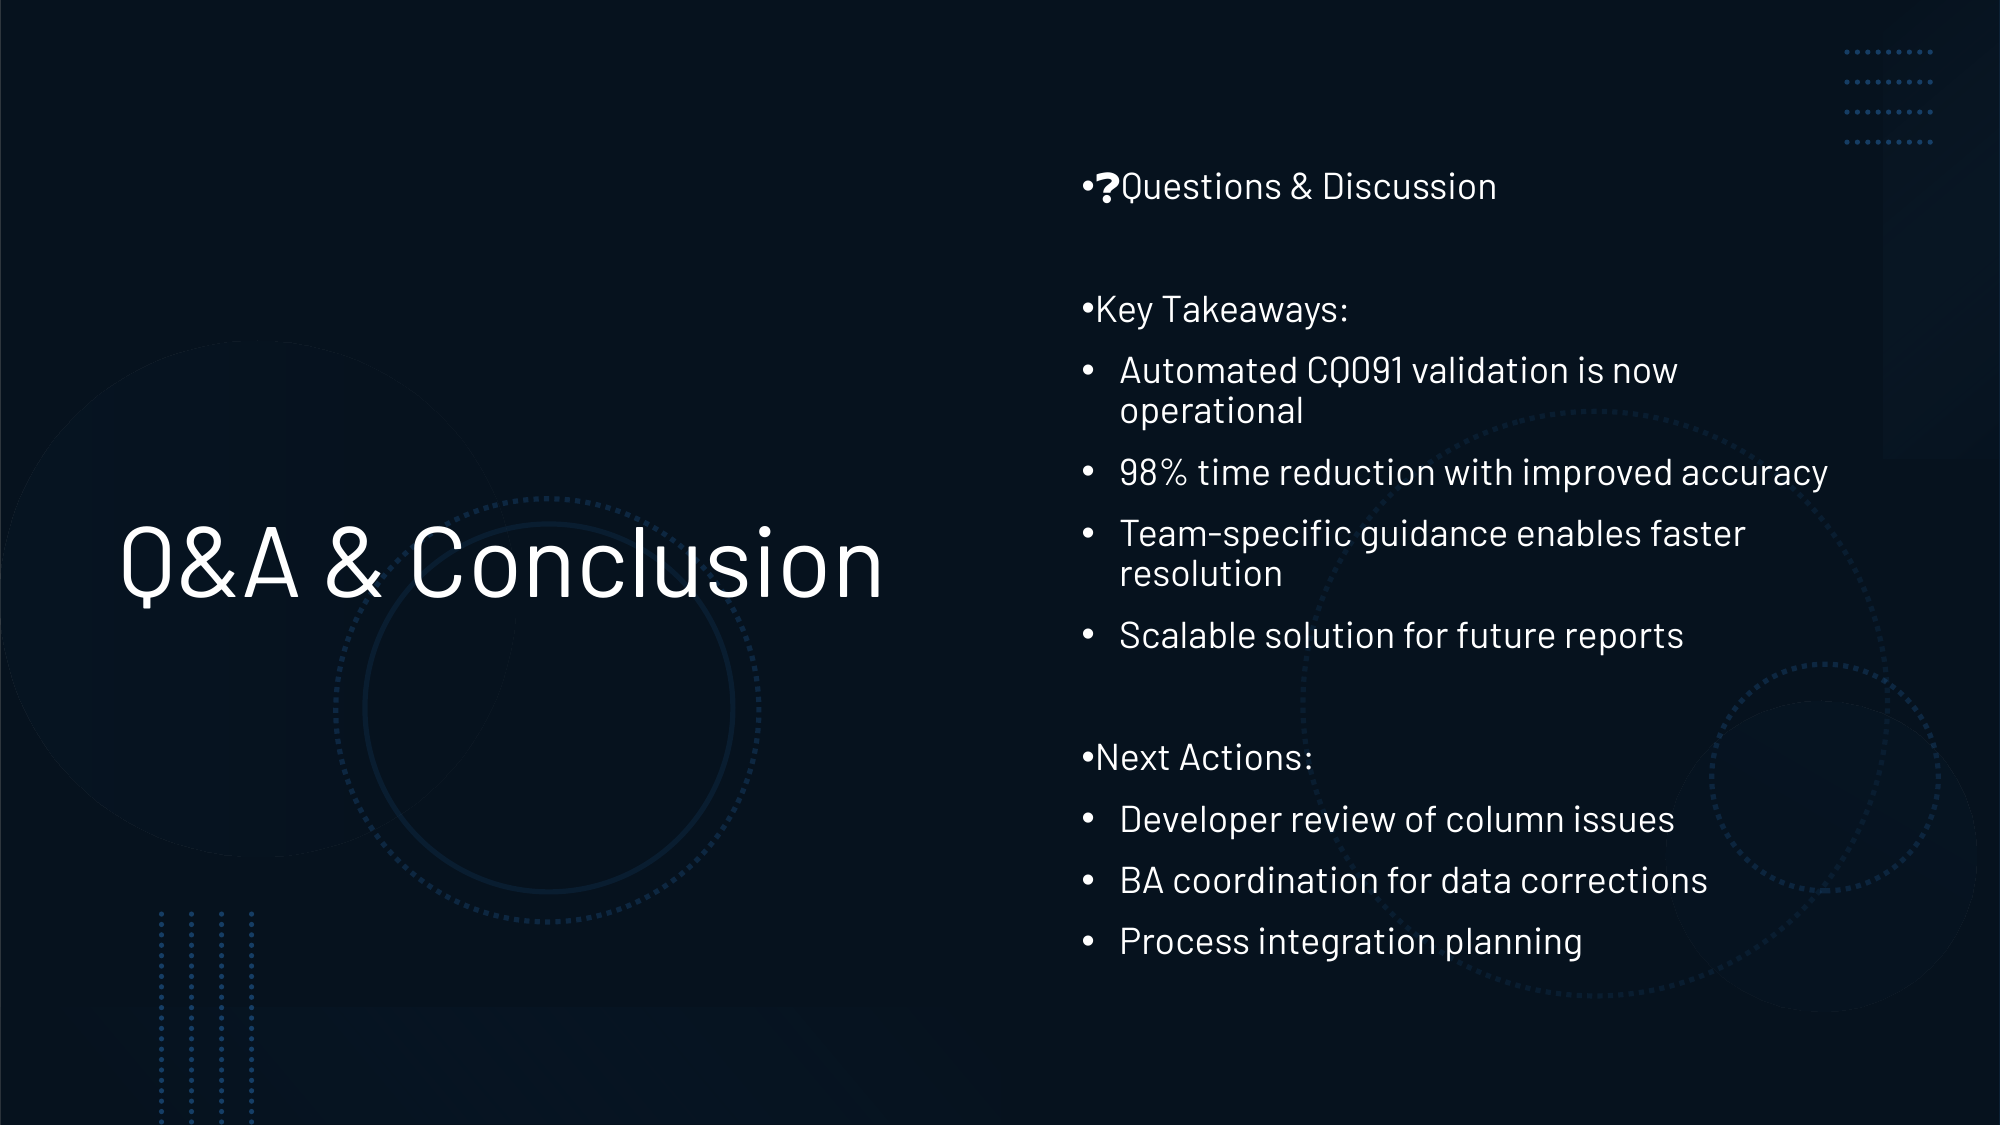

# Q&A & Conclusion
❓Questions & Discussion

Key Takeaways:
Automated CQ091 validation is now operational
98% time reduction with improved accuracy
Team-specific guidance enables faster resolution
Scalable solution for future reports

Next Actions:
Developer review of column issues
BA coordination for data corrections
Process integration planning